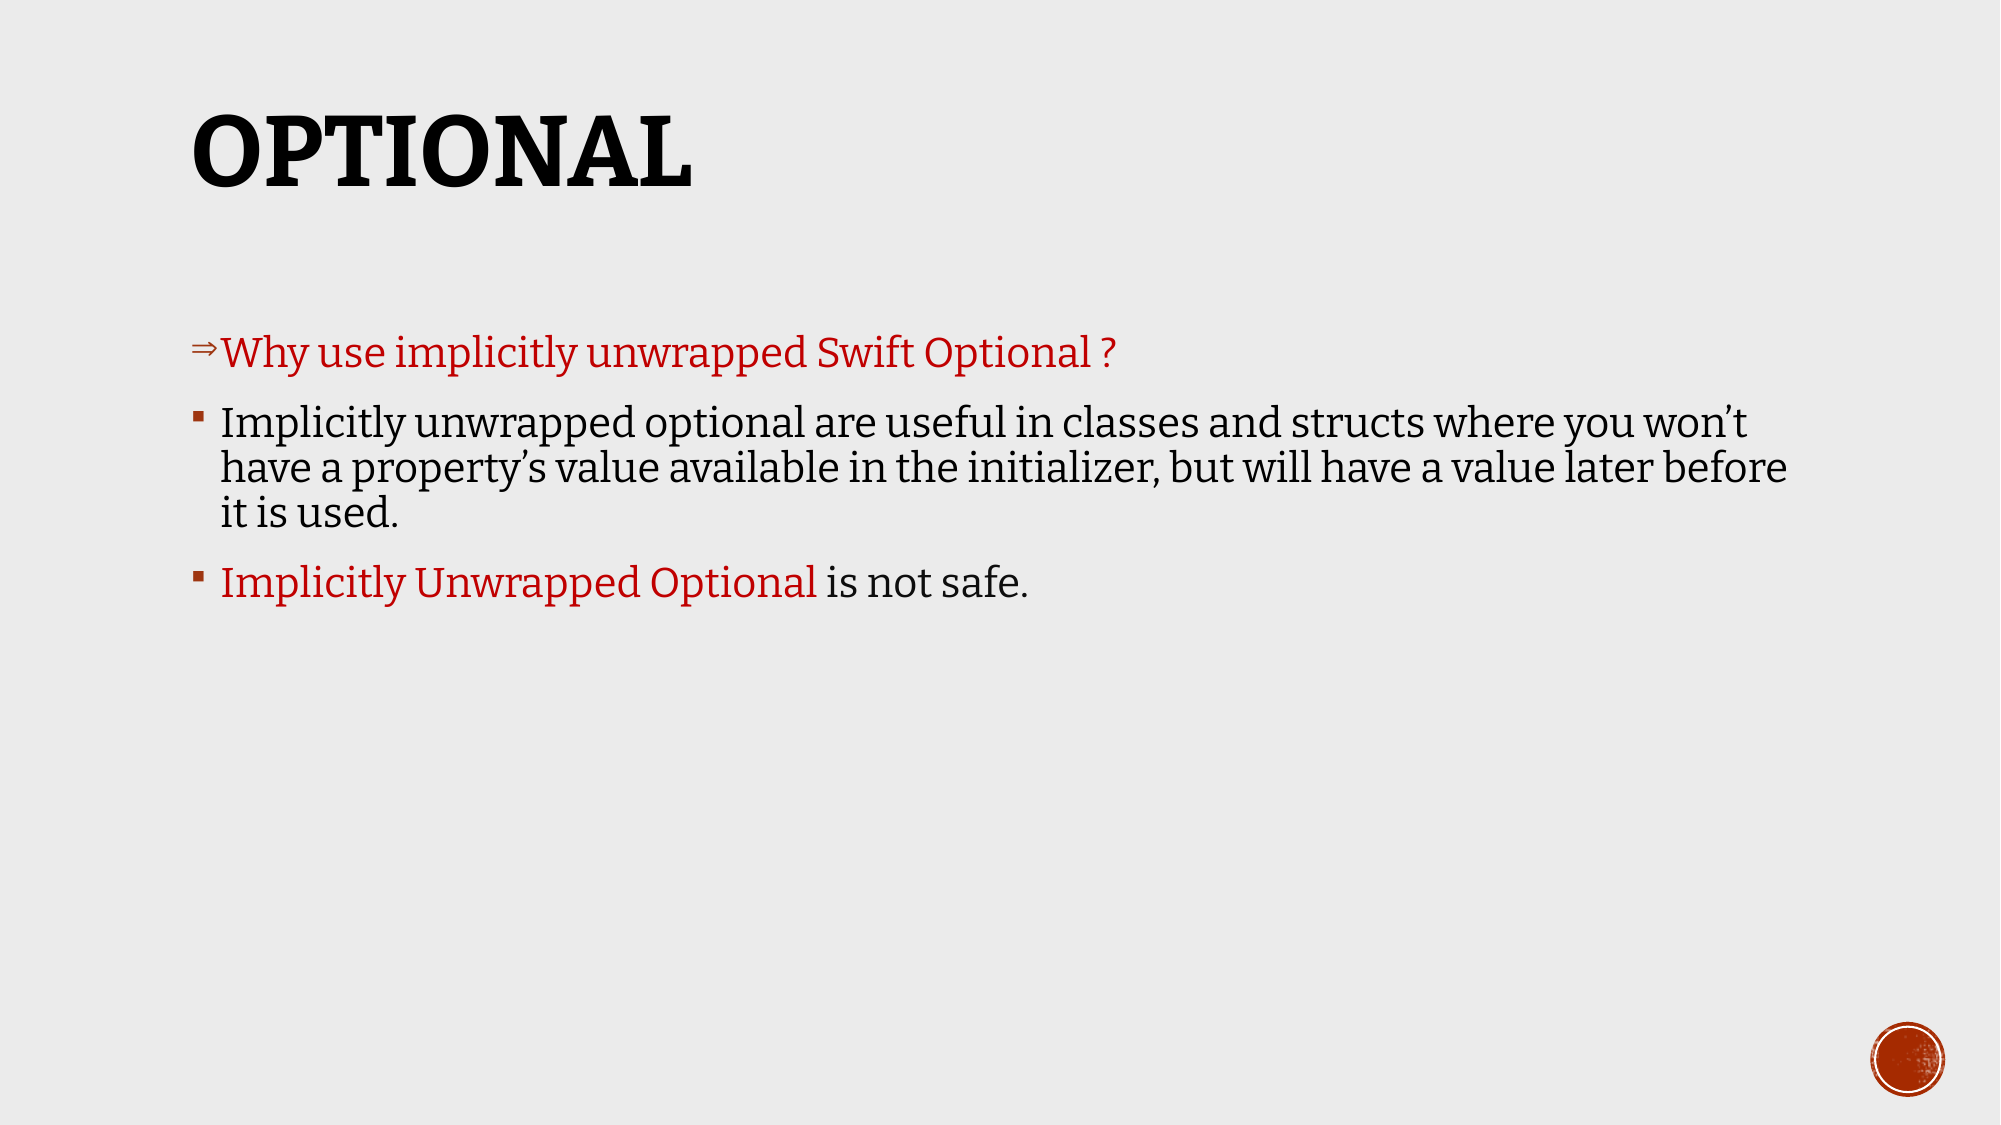

# optional
Why use implicitly unwrapped Swift Optional ?
Implicitly unwrapped optional are useful in classes and structs where you won’t have a property’s value available in the initializer, but will have a value later before it is used.
Implicitly Unwrapped Optional is not safe.